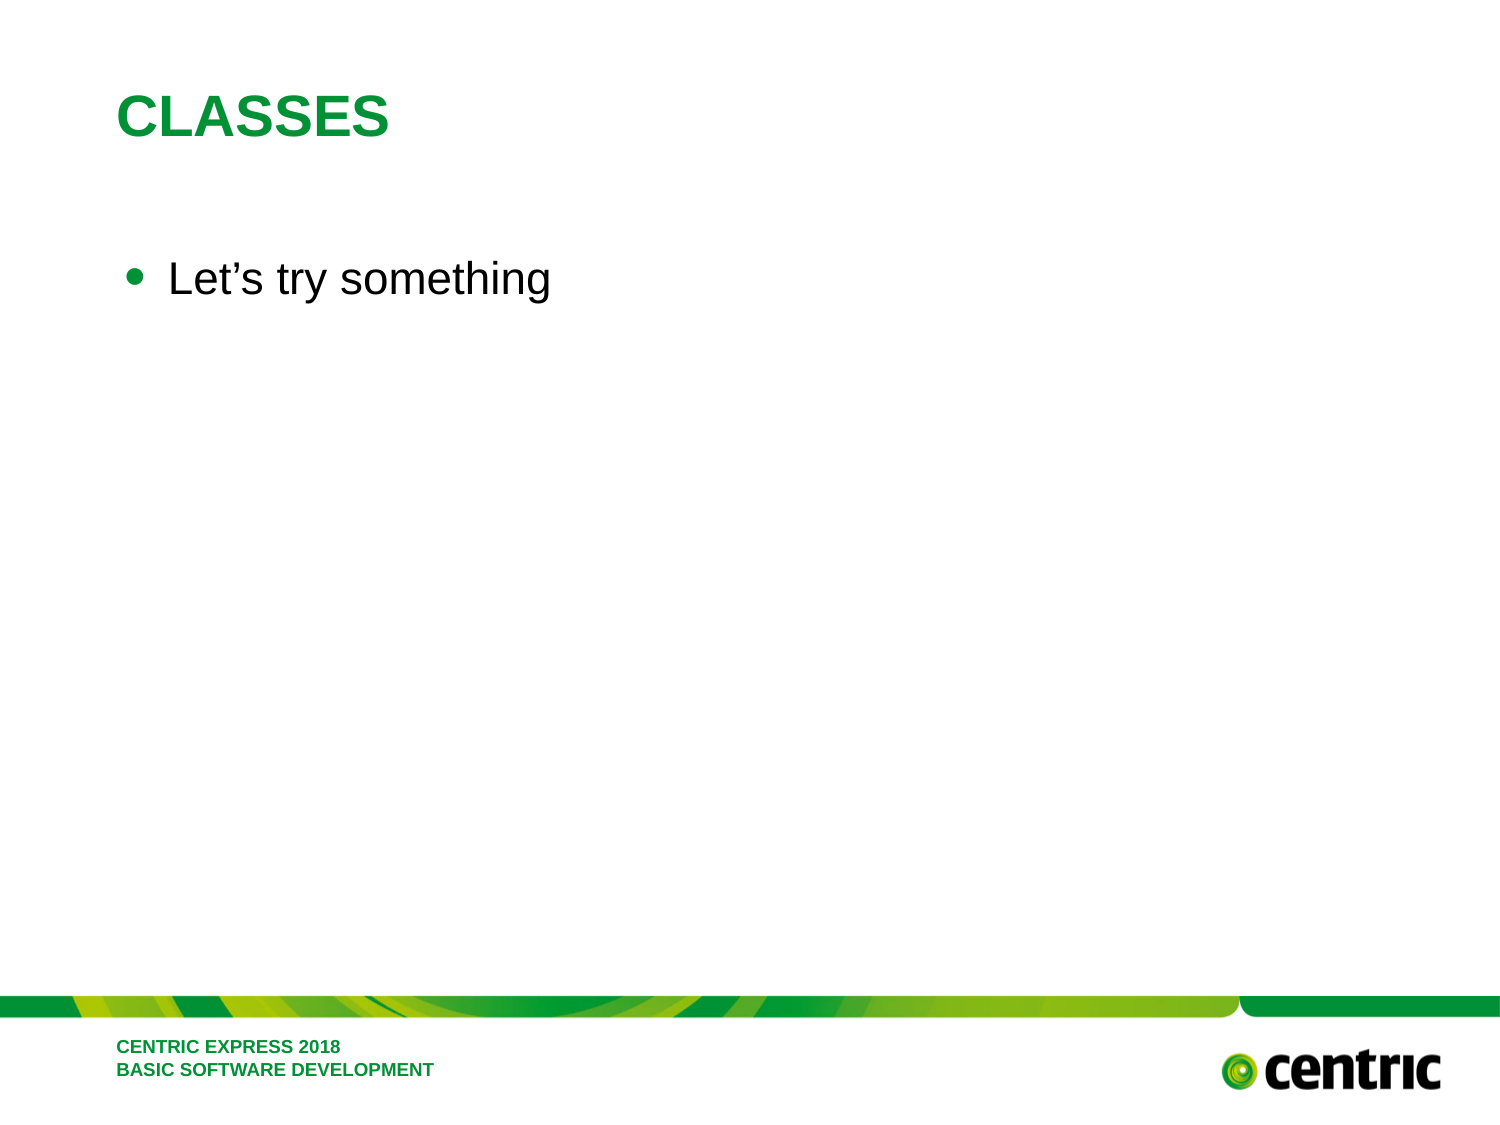

# Classes
Let’s try something
CENTRIC EXPRESS 2018                               BASIC SOFTWARE DEVELOPMENT
February 26, 2018